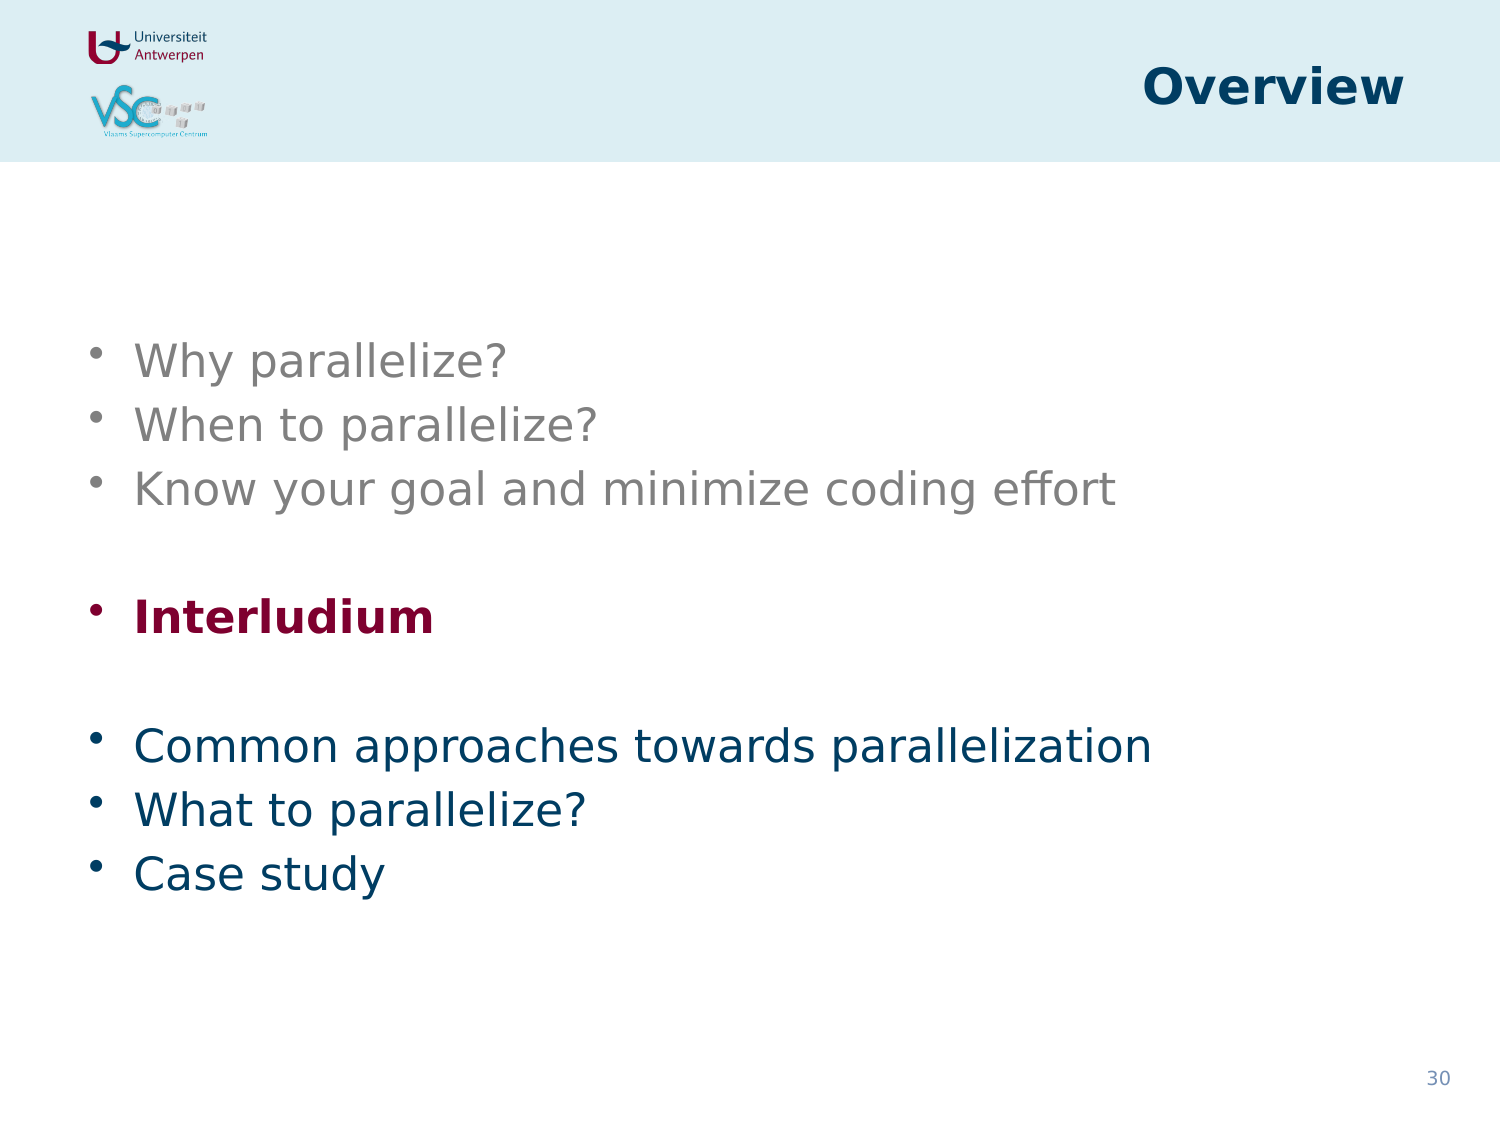

# Overview
Why parallelize?
When to parallelize?
Know your goal and minimize coding effort

Interludium

Common approaches towards parallelization
What to parallelize?
Case study